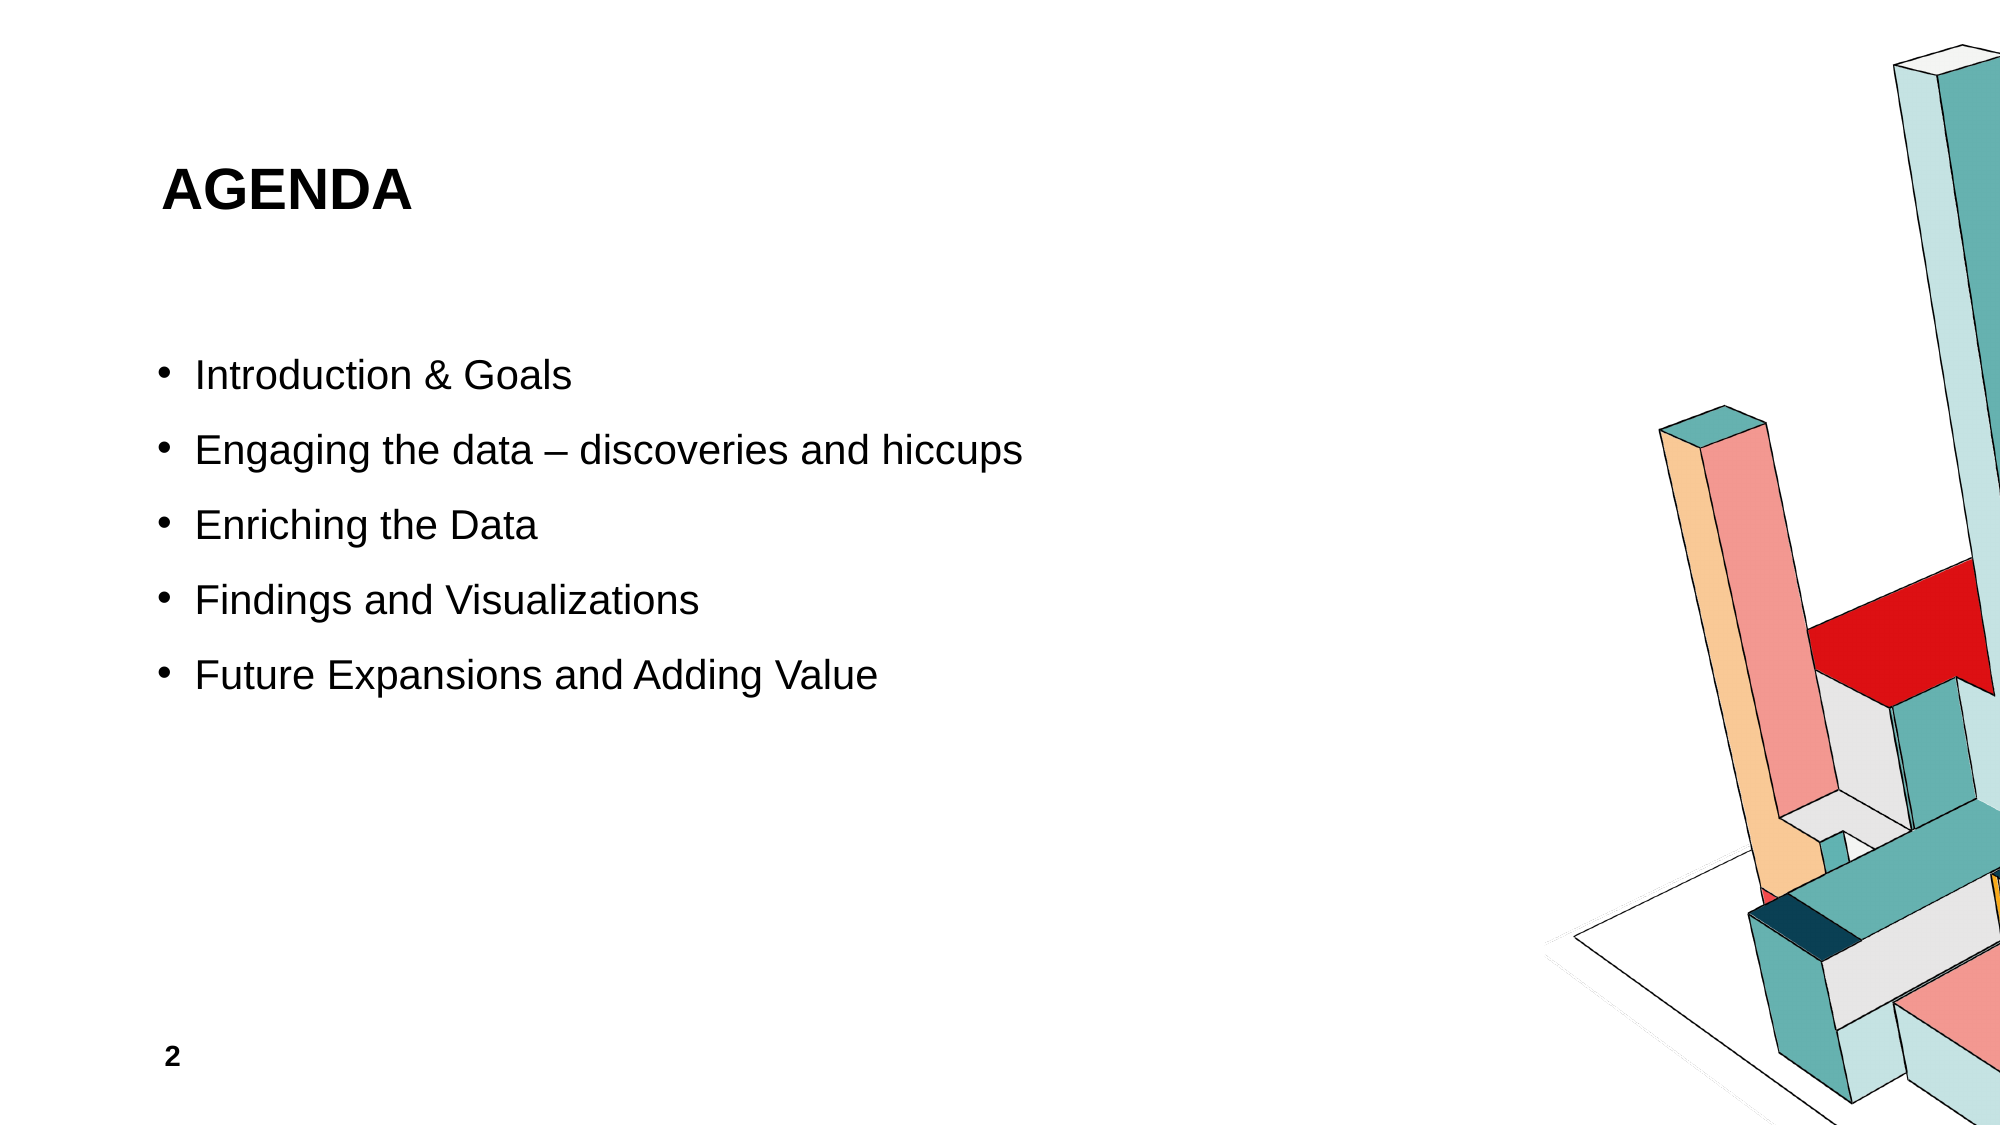

# Agenda
Introduction & Goals
Engaging the data – discoveries and hiccups
Enriching the Data
Findings and Visualizations
Future Expansions and Adding Value
2